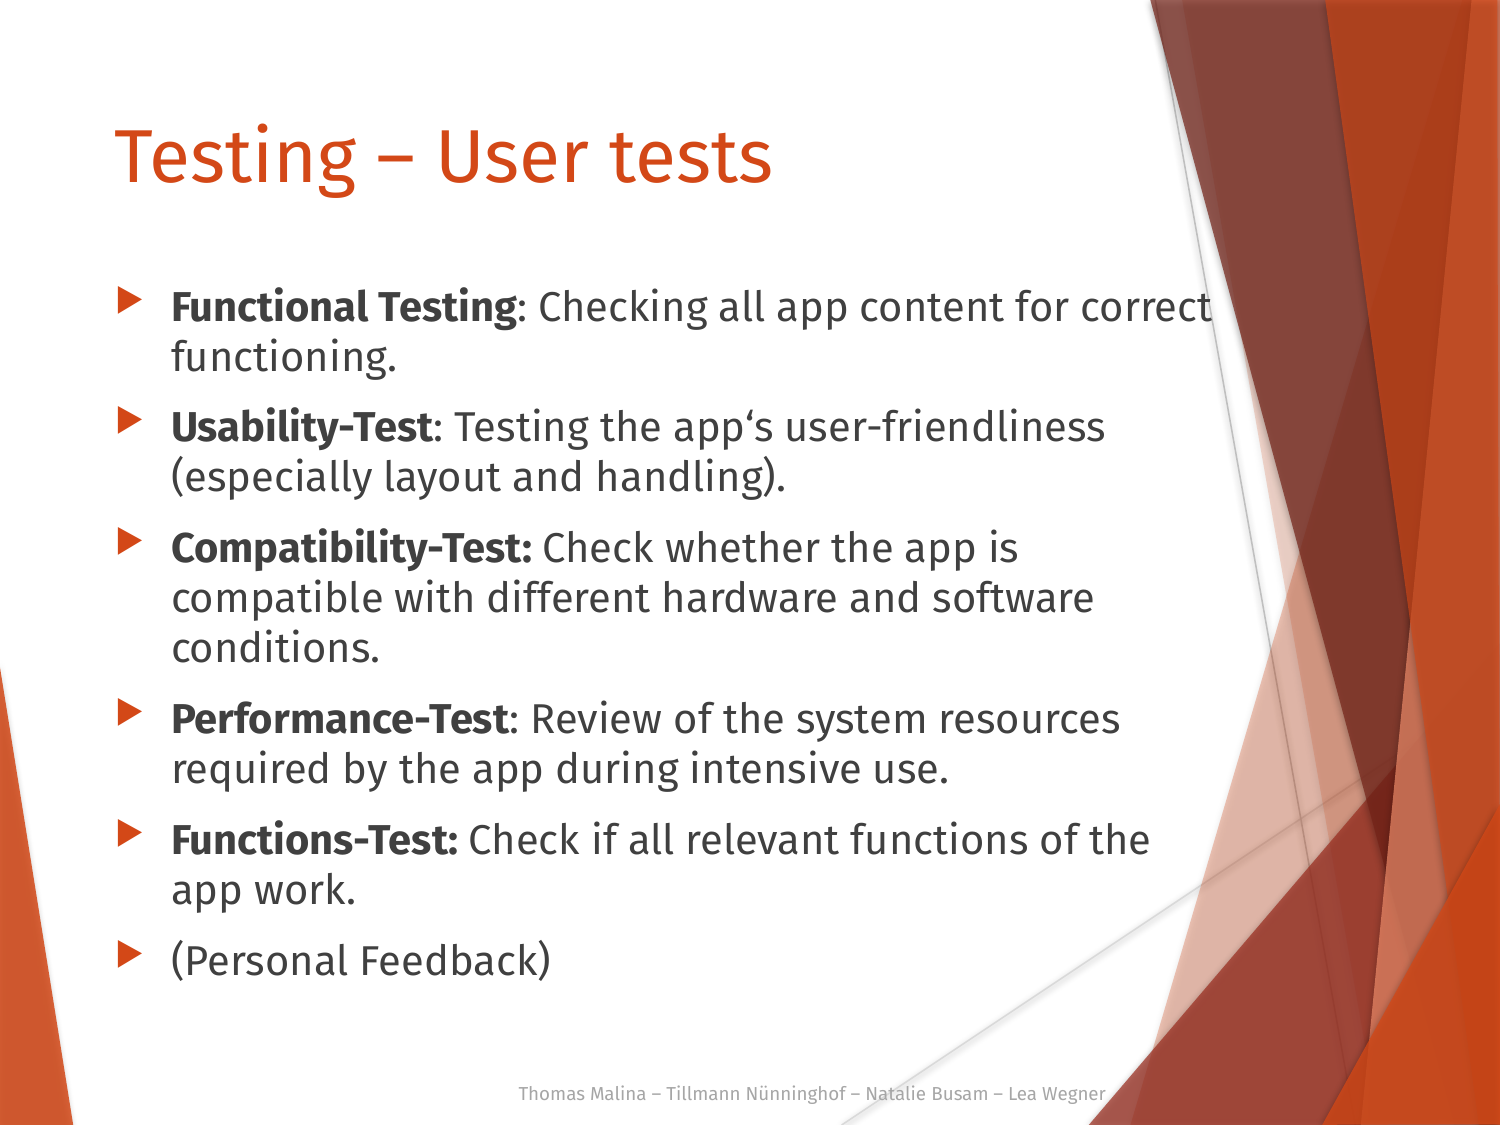

Testing – User tests
Functional Testing: Checking all app content for correct functioning.
Usability-Test: Testing the app‘s user-friendliness (especially layout and handling).
Compatibility-Test: Check whether the app is compatible with different hardware and software conditions.
Performance-Test: Review of the system resources required by the app during intensive use.
Functions-Test: Check if all relevant functions of the app work.
(Personal Feedback)

Thomas Malina – Tillmann Nünninghof – Natalie Busam – Lea Wegner